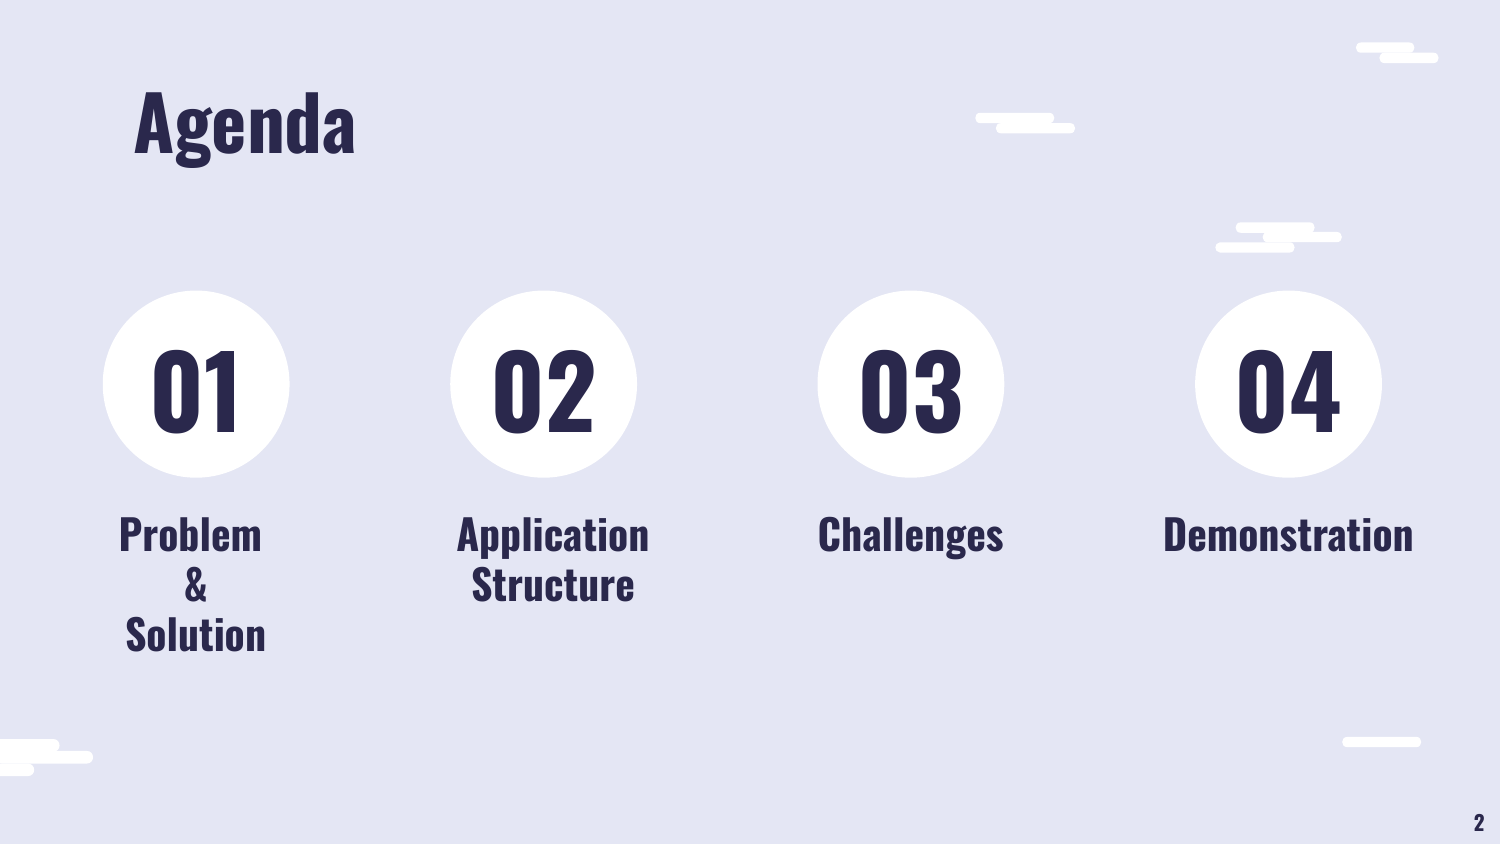

Agenda

# 01
02
03
04
Problem
&
Solution
Application
Structure
Challenges
Demonstration
2